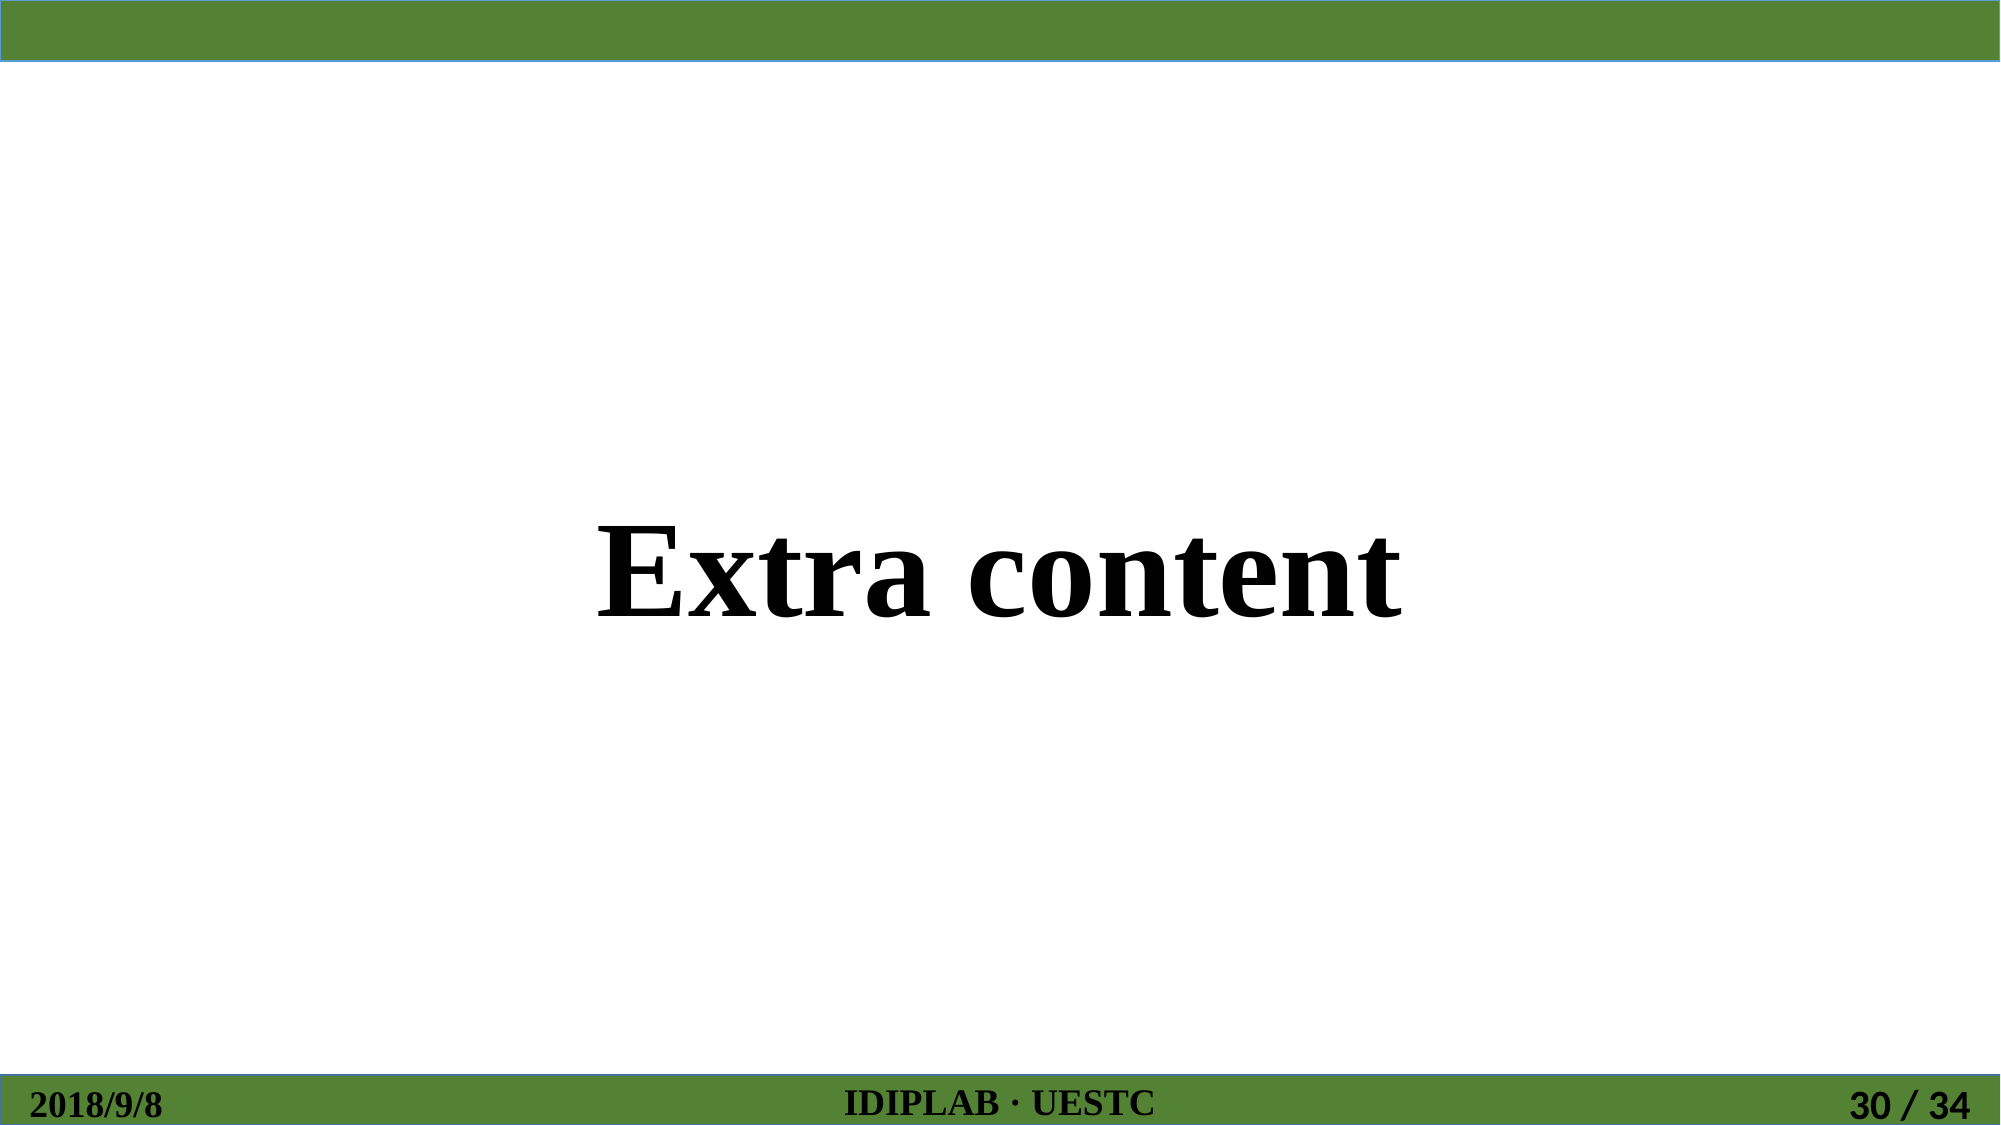

Extra content
IDIPLAB · UESTC
2018/9/8
30 / 34